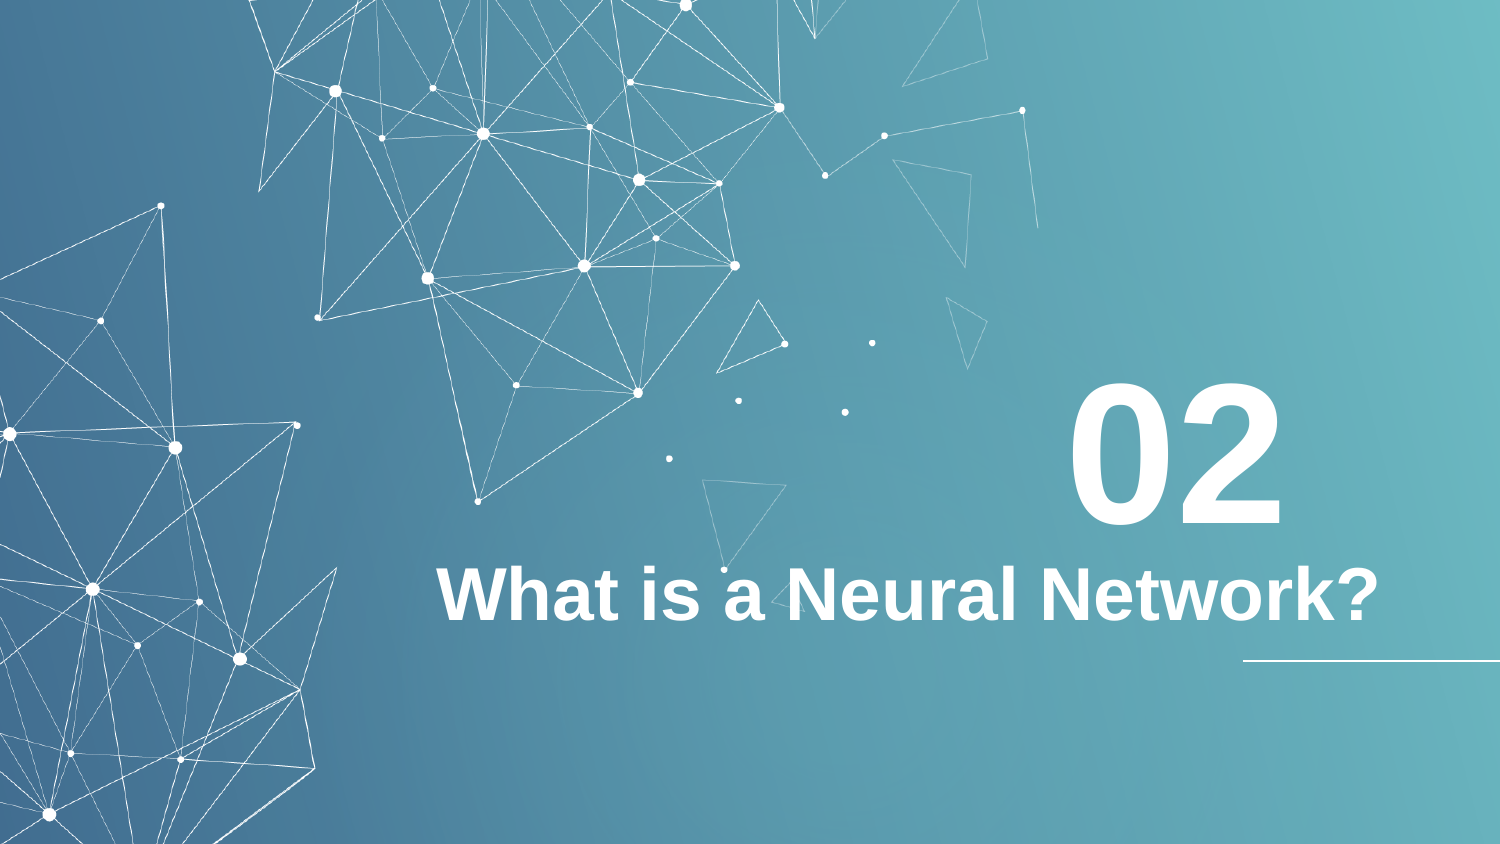

02
# What is a Neural Network?